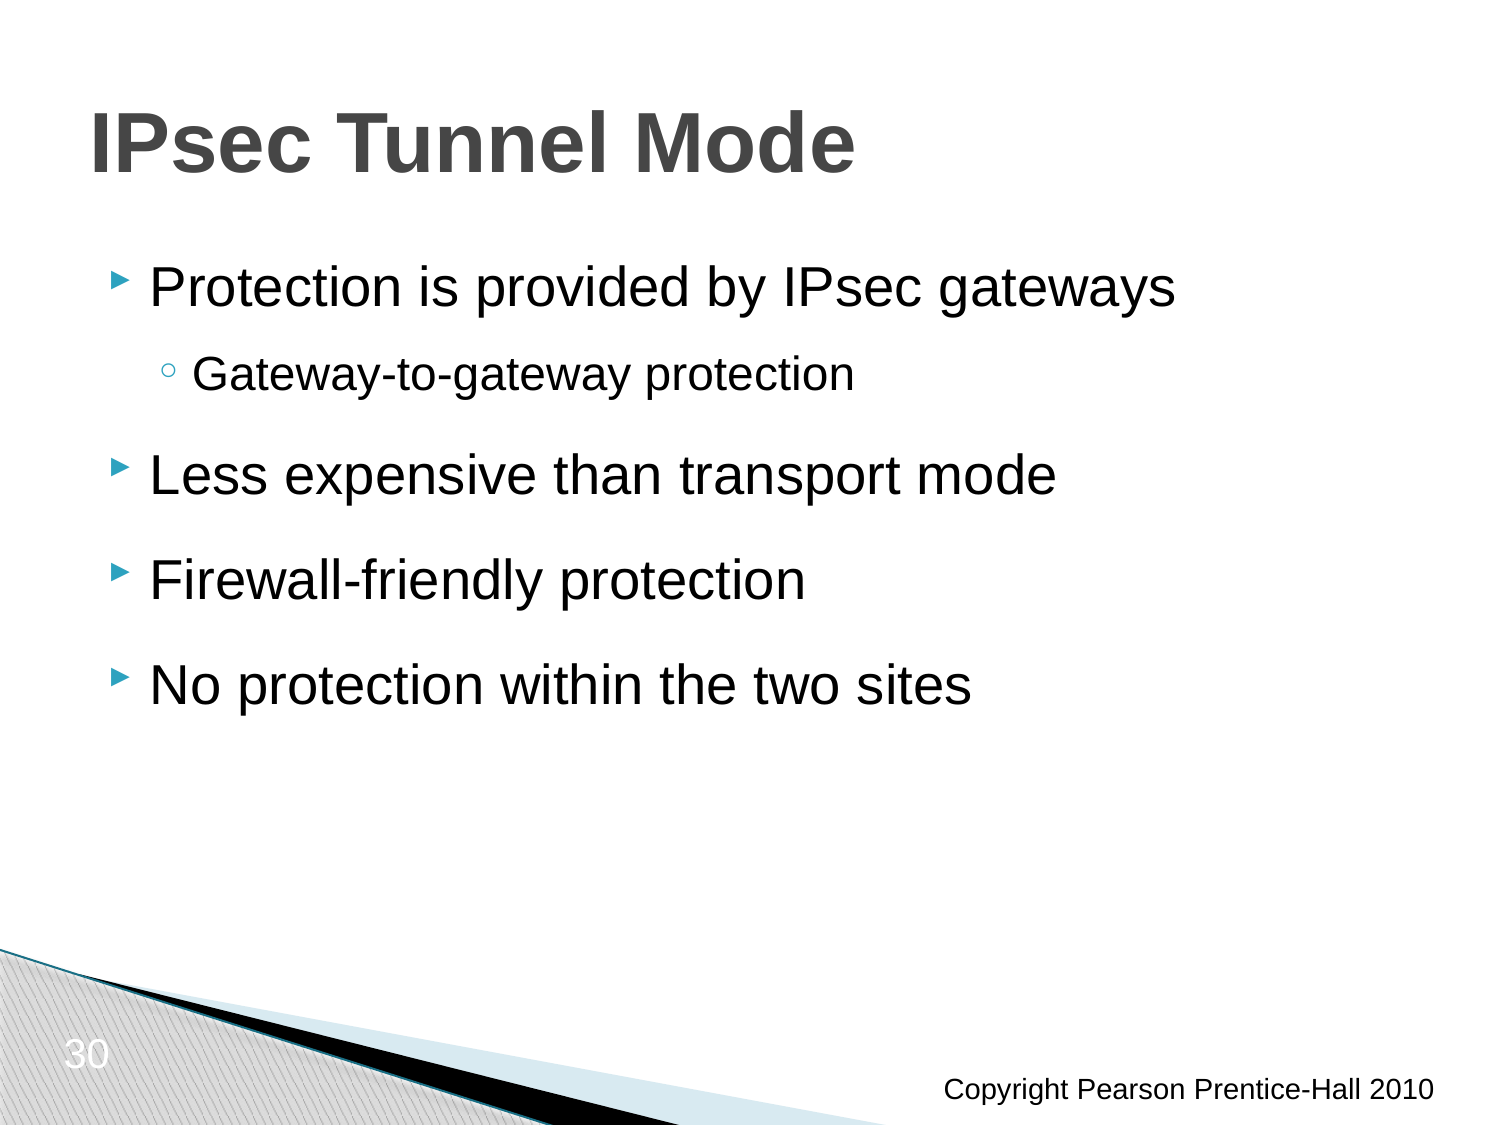

# IPsec Tunnel Mode
Protection is provided by IPsec gateways
Gateway-to-gateway protection
Less expensive than transport mode
Firewall-friendly protection
No protection within the two sites

30
Copyright Pearson Prentice-Hall 2010